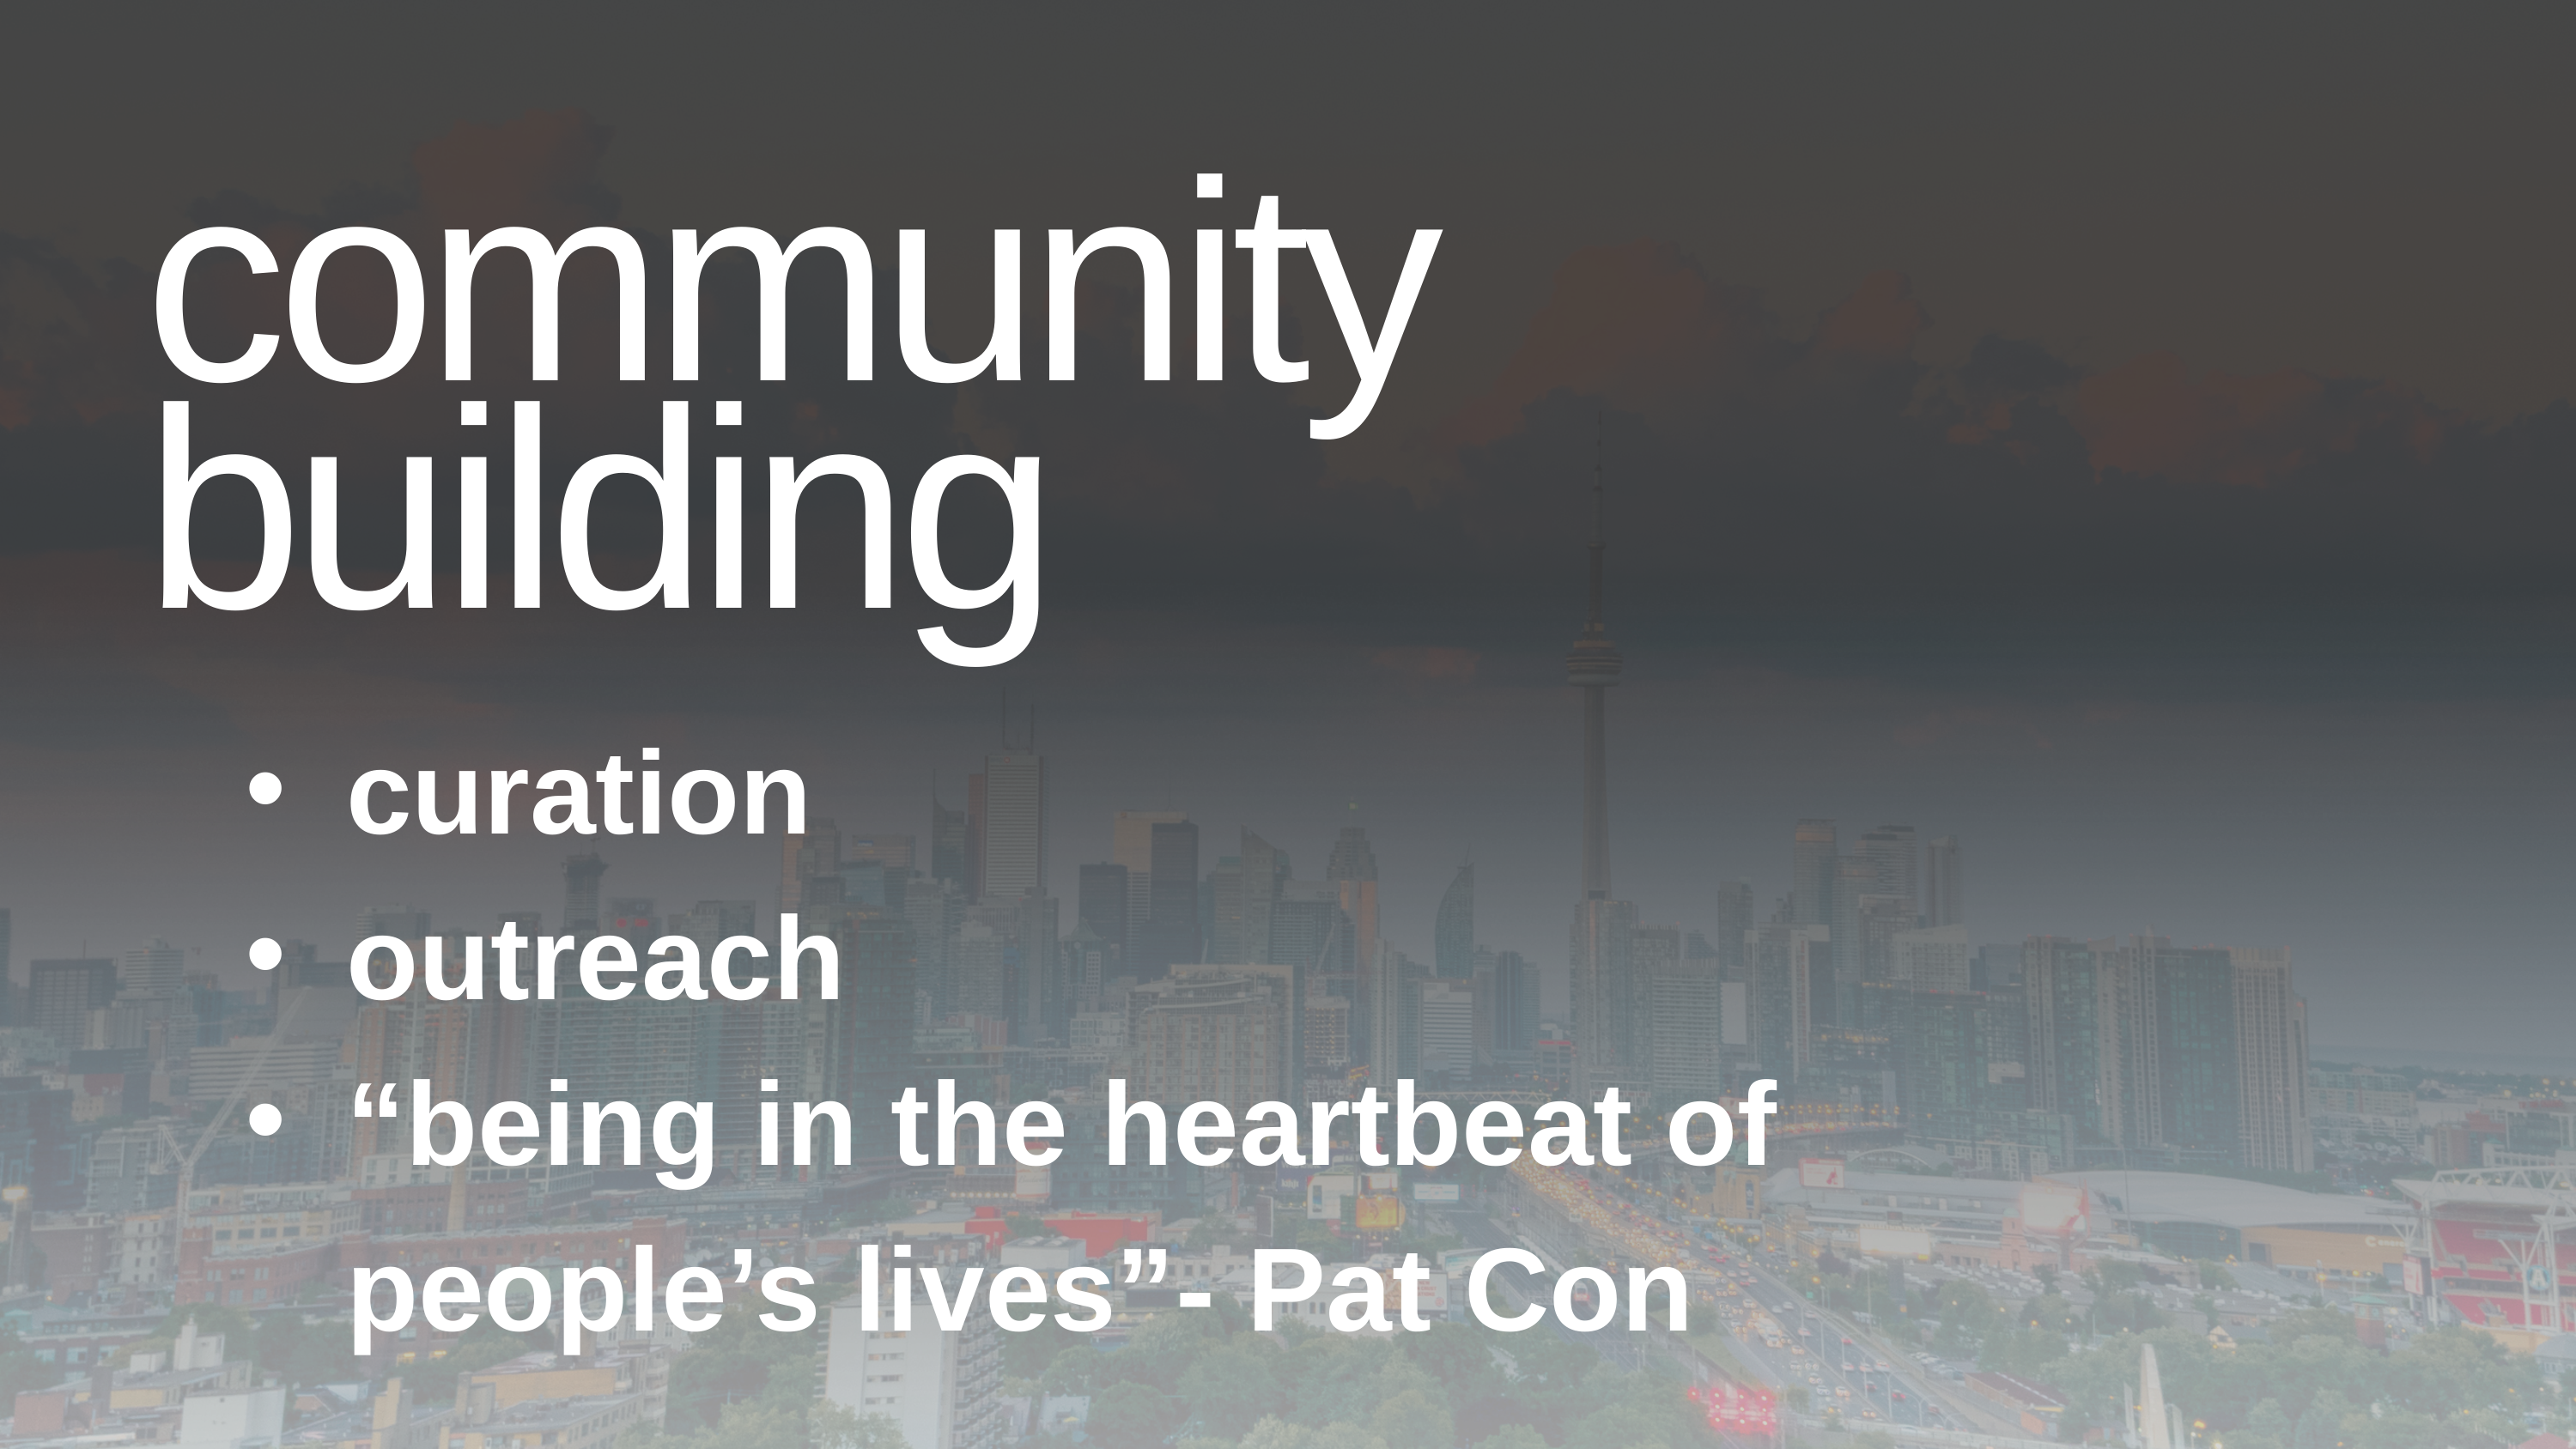

community building
curation
outreach
“being in the heartbeat of people’s lives”- Pat Con